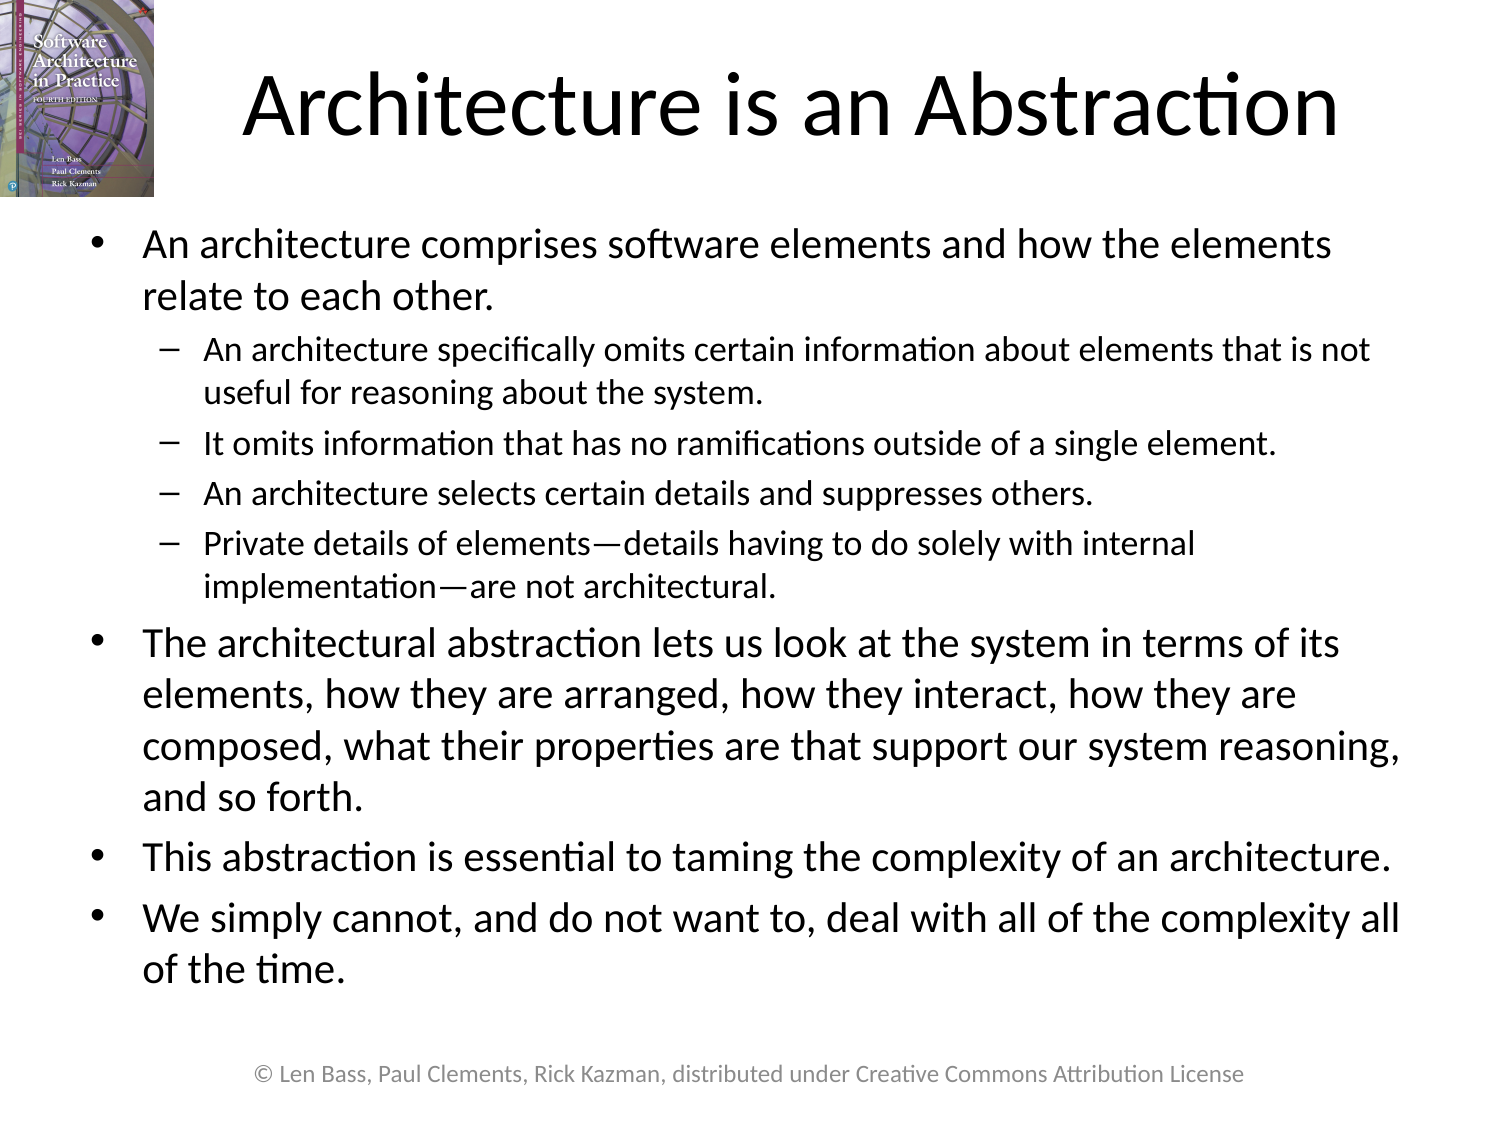

# Architecture is an Abstraction
An architecture comprises software elements and how the elements relate to each other.
An architecture specifically omits certain information about elements that is not useful for reasoning about the system.
It omits information that has no ramifications outside of a single element.
An architecture selects certain details and suppresses others.
Private details of elements—details having to do solely with internal implementation—are not architectural.
The architectural abstraction lets us look at the system in terms of its elements, how they are arranged, how they interact, how they are composed, what their properties are that support our system reasoning, and so forth.
This abstraction is essential to taming the complexity of an architecture.
We simply cannot, and do not want to, deal with all of the complexity all of the time.
© Len Bass, Paul Clements, Rick Kazman, distributed under Creative Commons Attribution License